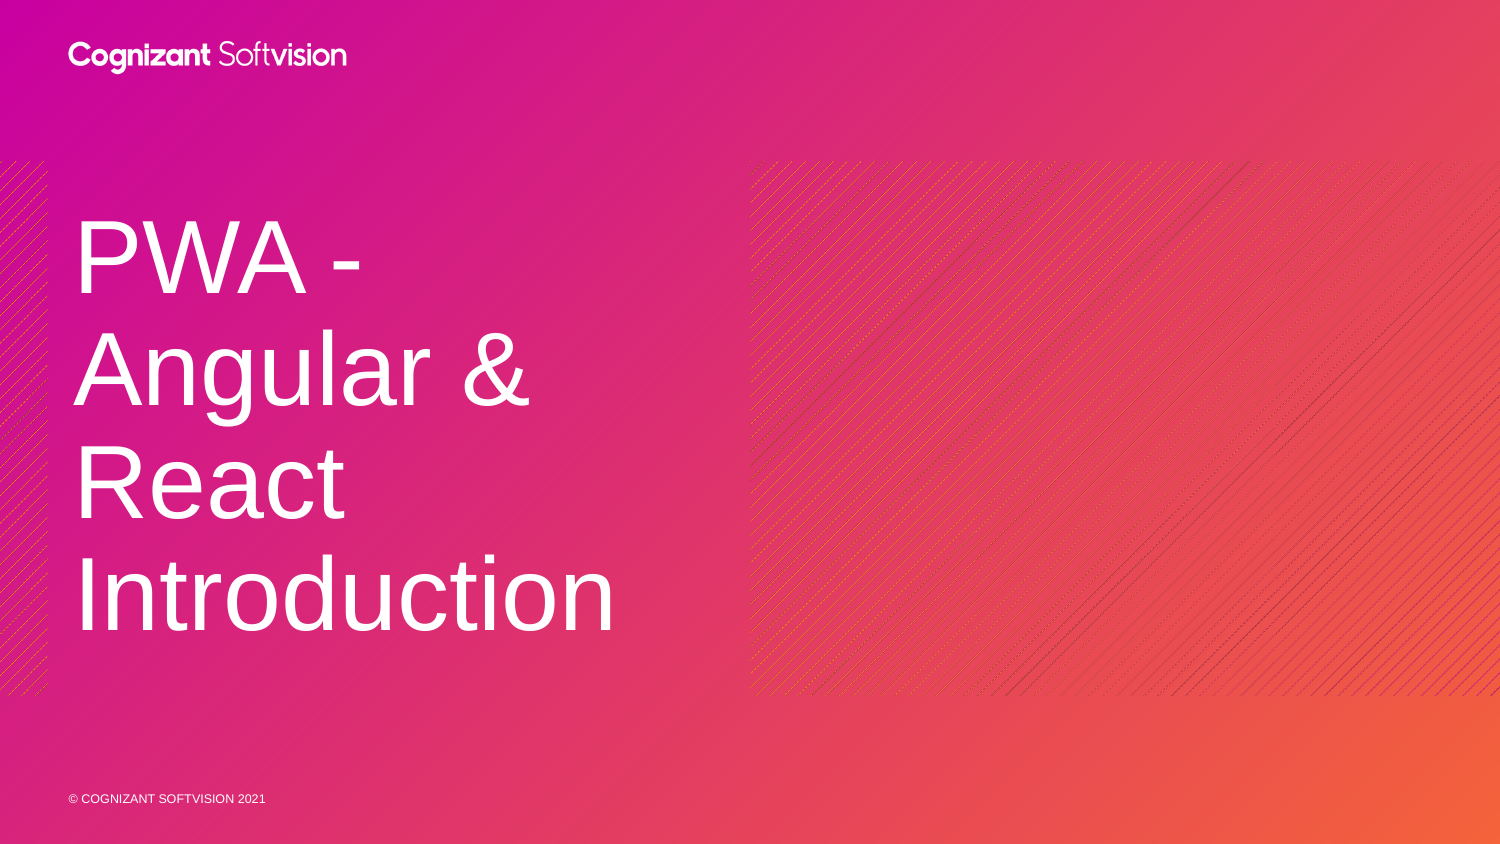

# PWA - Angular & React Introduction